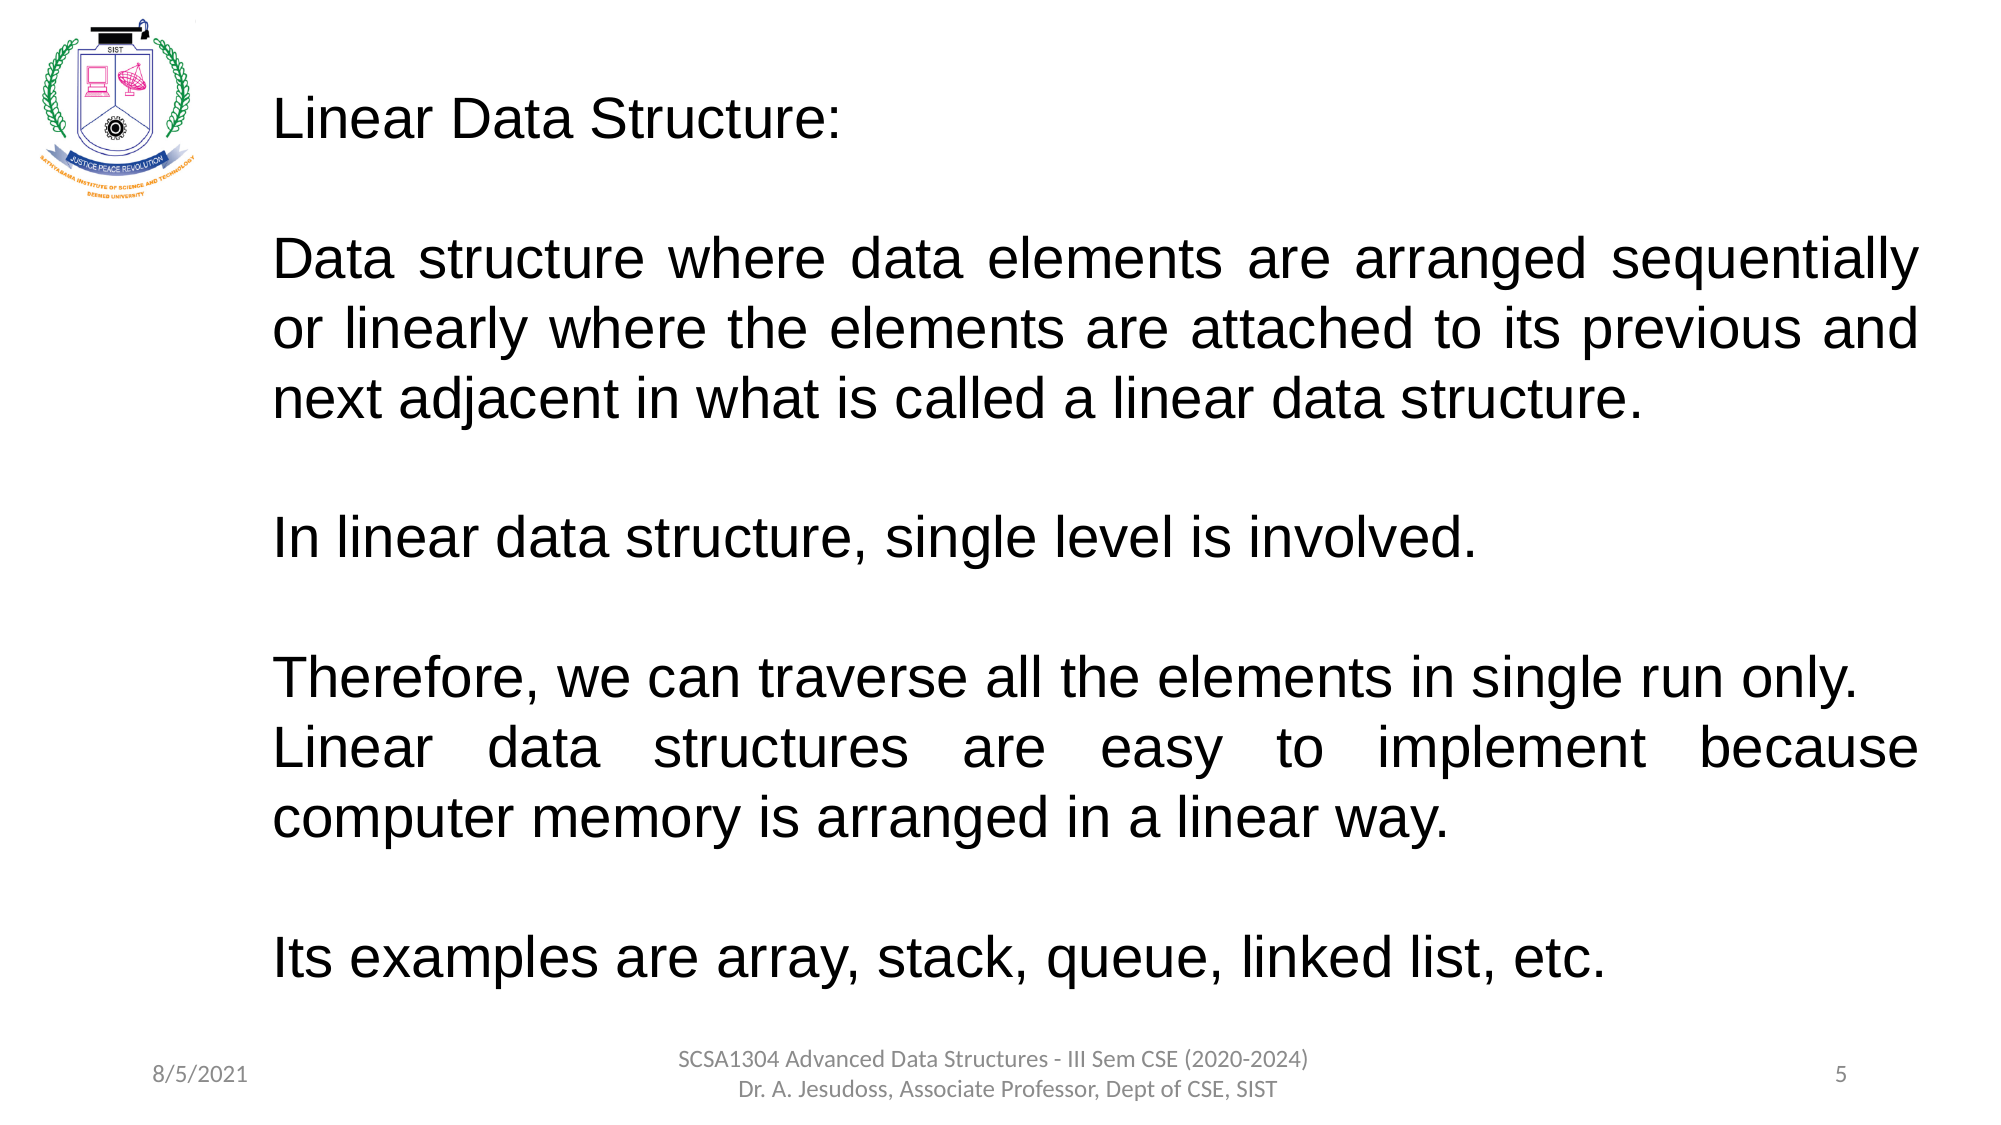

Linear Data Structure:

Data structure where data elements are arranged sequentially or linearly where the elements are attached to its previous and next adjacent in what is called a linear data structure.

In linear data structure, single level is involved.

Therefore, we can traverse all the elements in single run only.
Linear data structures are easy to implement because computer memory is arranged in a linear way.

Its examples are array, stack, queue, linked list, etc.
8/5/2021
SCSA1304 Advanced Data Structures - III Sem CSE (2020-2024)      Dr. A. Jesudoss, Associate Professor, Dept of CSE, SIST
5